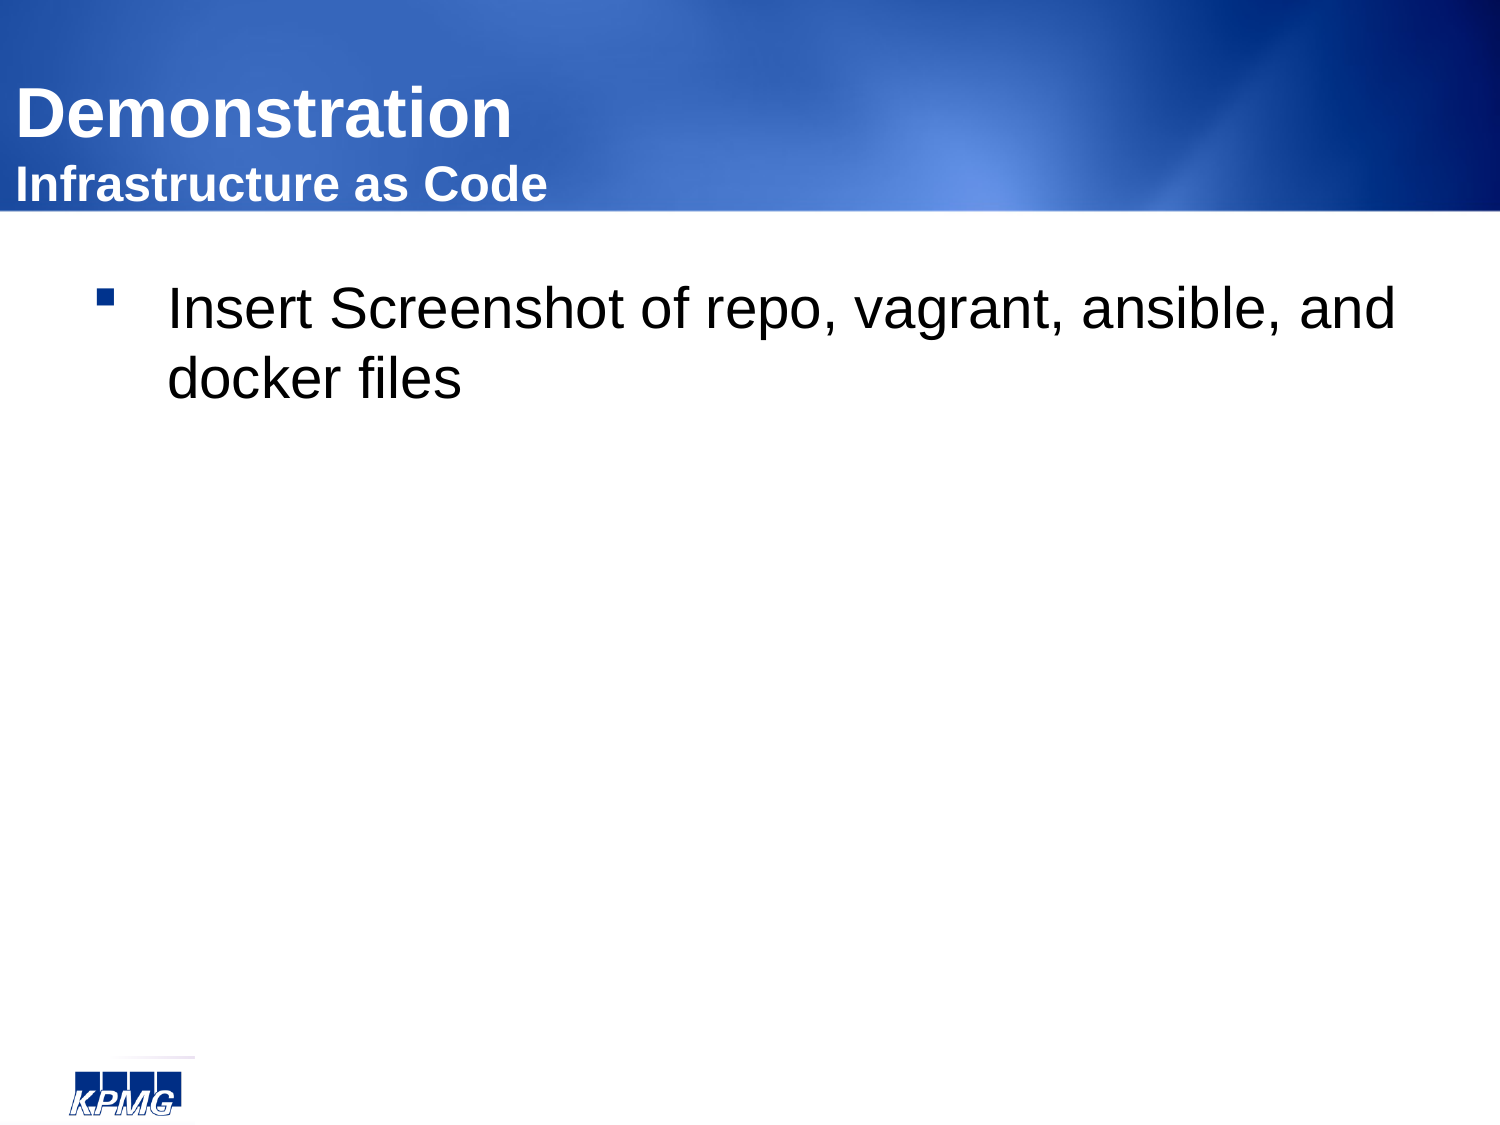

Demonstration
Infrastructure as Code
Insert Screenshot of repo, vagrant, ansible, and docker files